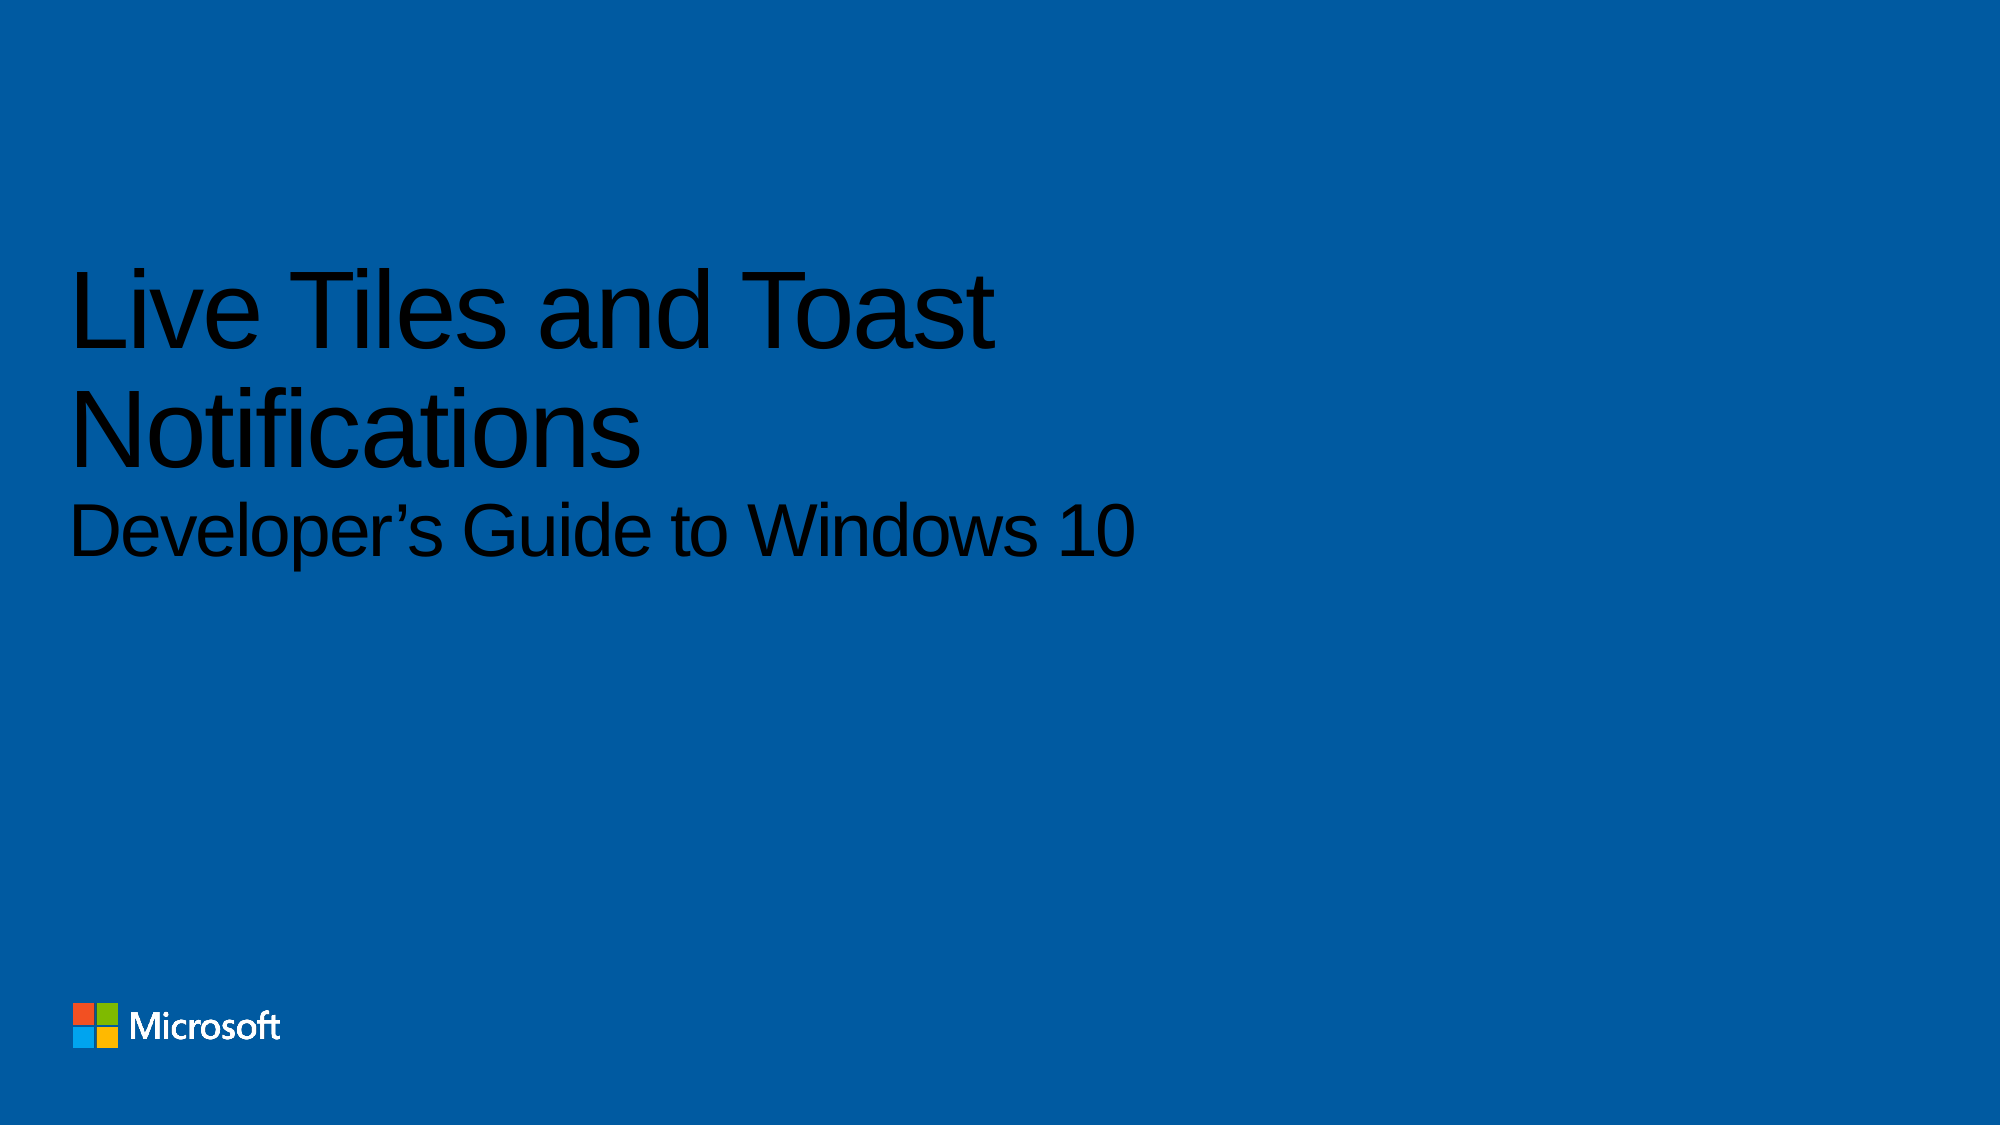

# Live Tiles and Toast Notifications Developer’s Guide to Windows 10